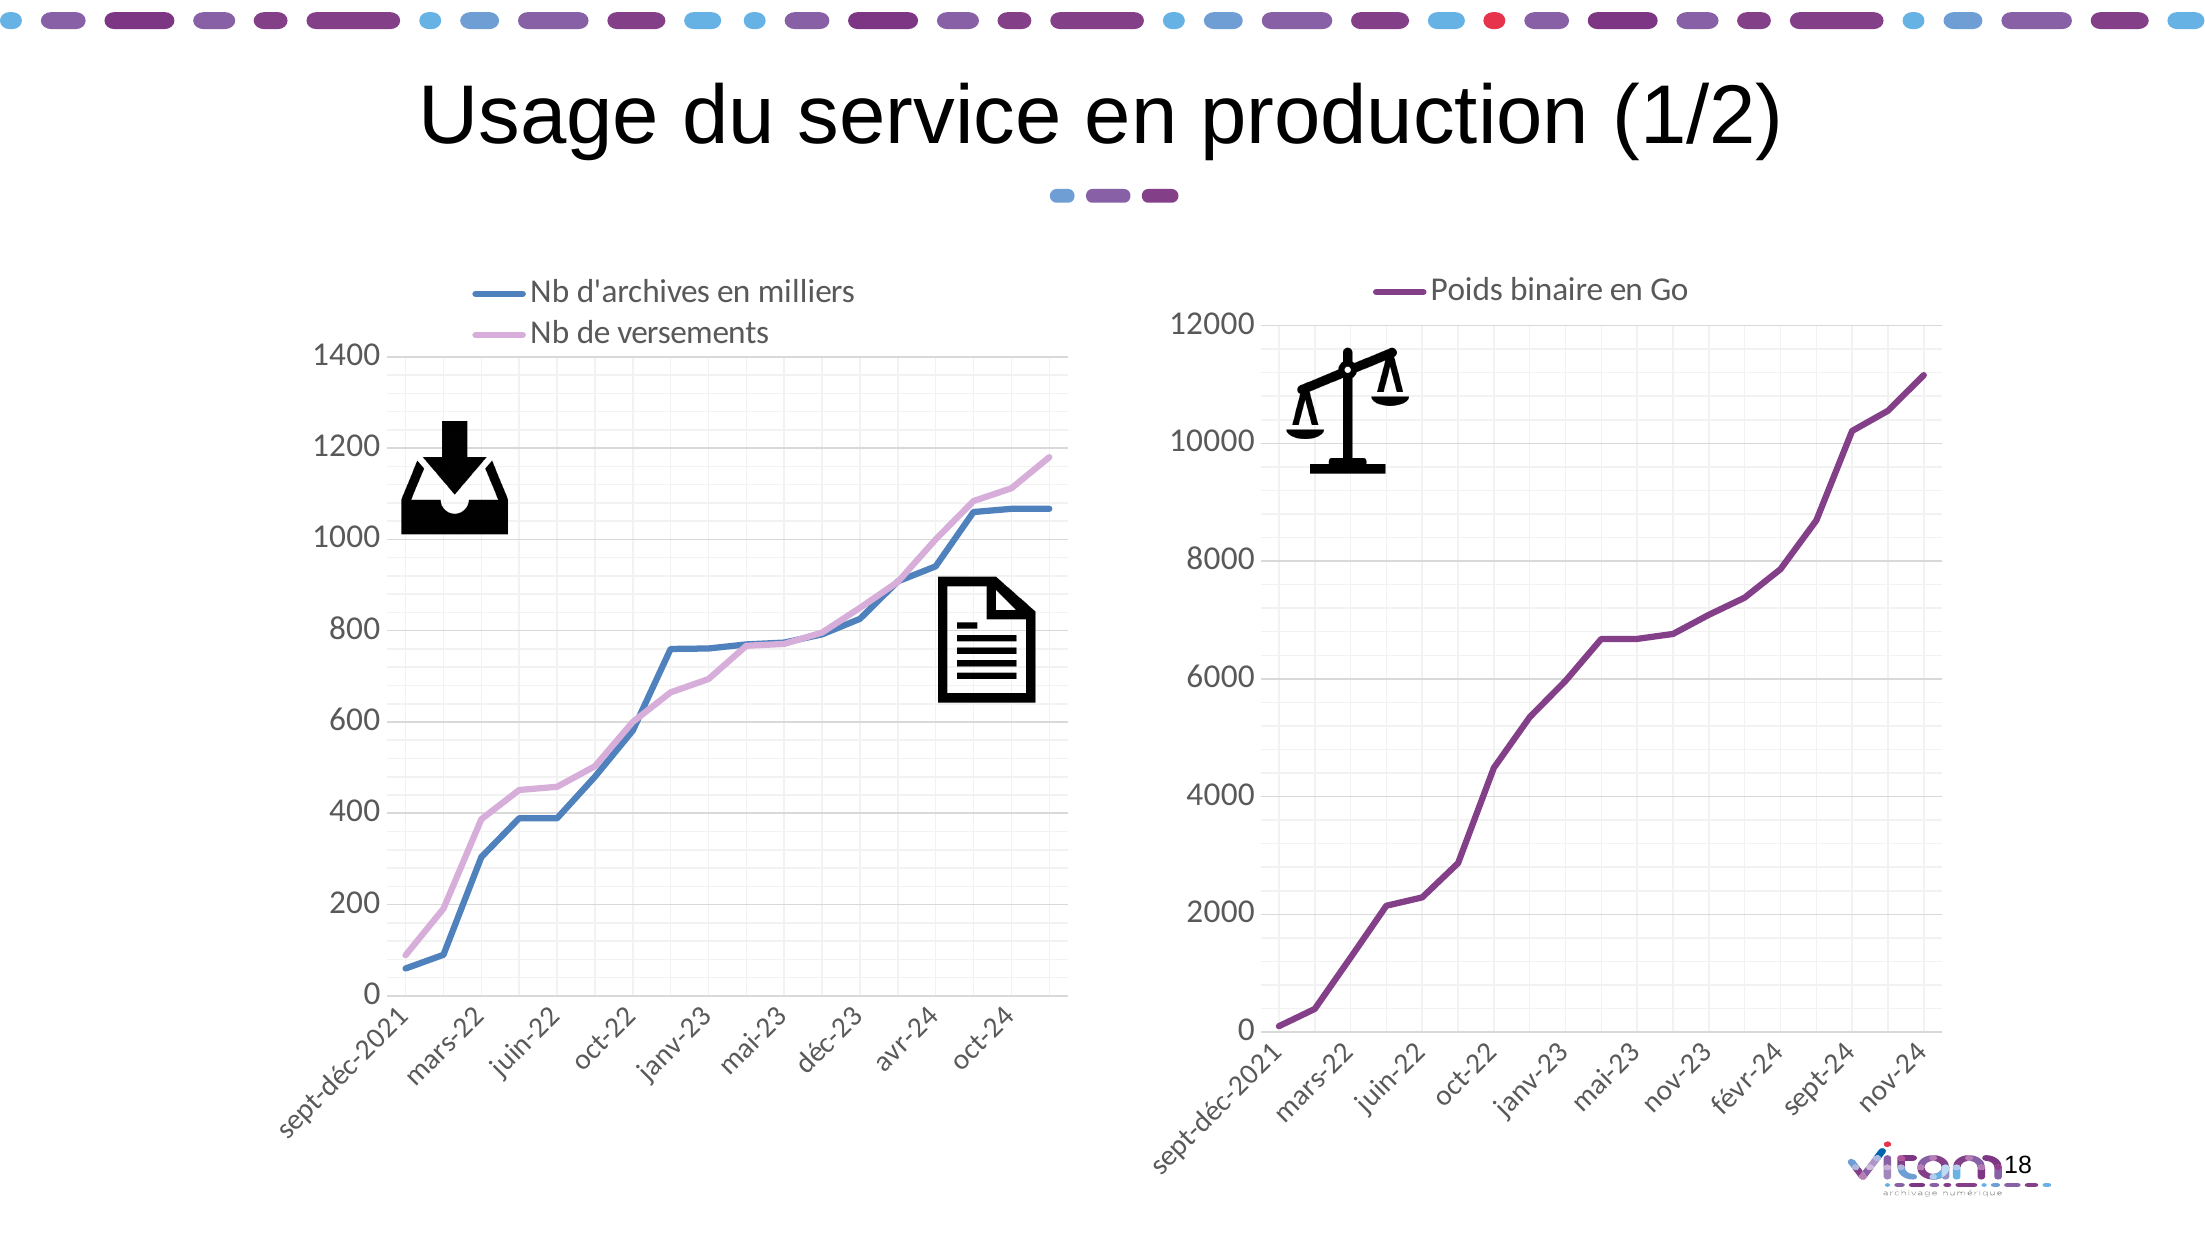

Usage du service en production (1/2)

### Chart

| Category | Poids binaire en Go |
|---|---|
| sept-déc-2021 | 100.0 |
| janv-22 | 393.0 |
| mars-22 | 1263.0 |
| mai-22 | 2146.0 |
| juin-22 | 2287.0 |
| août-22 | 2869.0 |
| oct-22 | 4488.0 |
| dec-22 | 5348.0 |
| janv-23 | 5965.0 |
| mars-23 | 6677.0 |
| mai-23 | 6678.0 |
| sept-23 | 6762.0 |
| nov-23 | 7087.0 |
| déc-23 | 7378.0 |
| févr-24 | 7861.0 |
| avr-24 | 8690.0 |
| sept-24 | 10210.0 |
| oct-24 | 10552.0 |
| nov-24 | 11158.0 |

### Chart

| Category | Nb d'archives en milliers | Nb de versements |
|---|---|---|
| sept-déc-2021 | 60.0 | 89.0 |
| janv-22 | 90.0 | 191.0 |
| mars-22 | 304.0 | 387.0 |
| mai-22 | 389.0 | 451.0 |
| juin-22 | 389.0 | 458.0 |
| août-22 | 480.0 | 503.0 |
| oct-22 | 581.0 | 600.0 |
| dec-22 | 760.0 | 665.0 |
| janv-23 | 761.0 | 694.0 |
| mars-23 | 770.0 | 767.0 |
| mai-23 | 774.0 | 771.0 |
| sept-23 | 792.0 | 796.0 |
| déc-23 | 826.0 | 850.0 |
| févr-24 | 908.0 | 907.0 |
| avr-24 | 941.0 | 1000.0 |
| sept-24 | 1060.0 | 1084.0 |
| oct-24 | 1067.0 | 1112.0 |
| nov-24 | 1067.0 | 1180.0 |